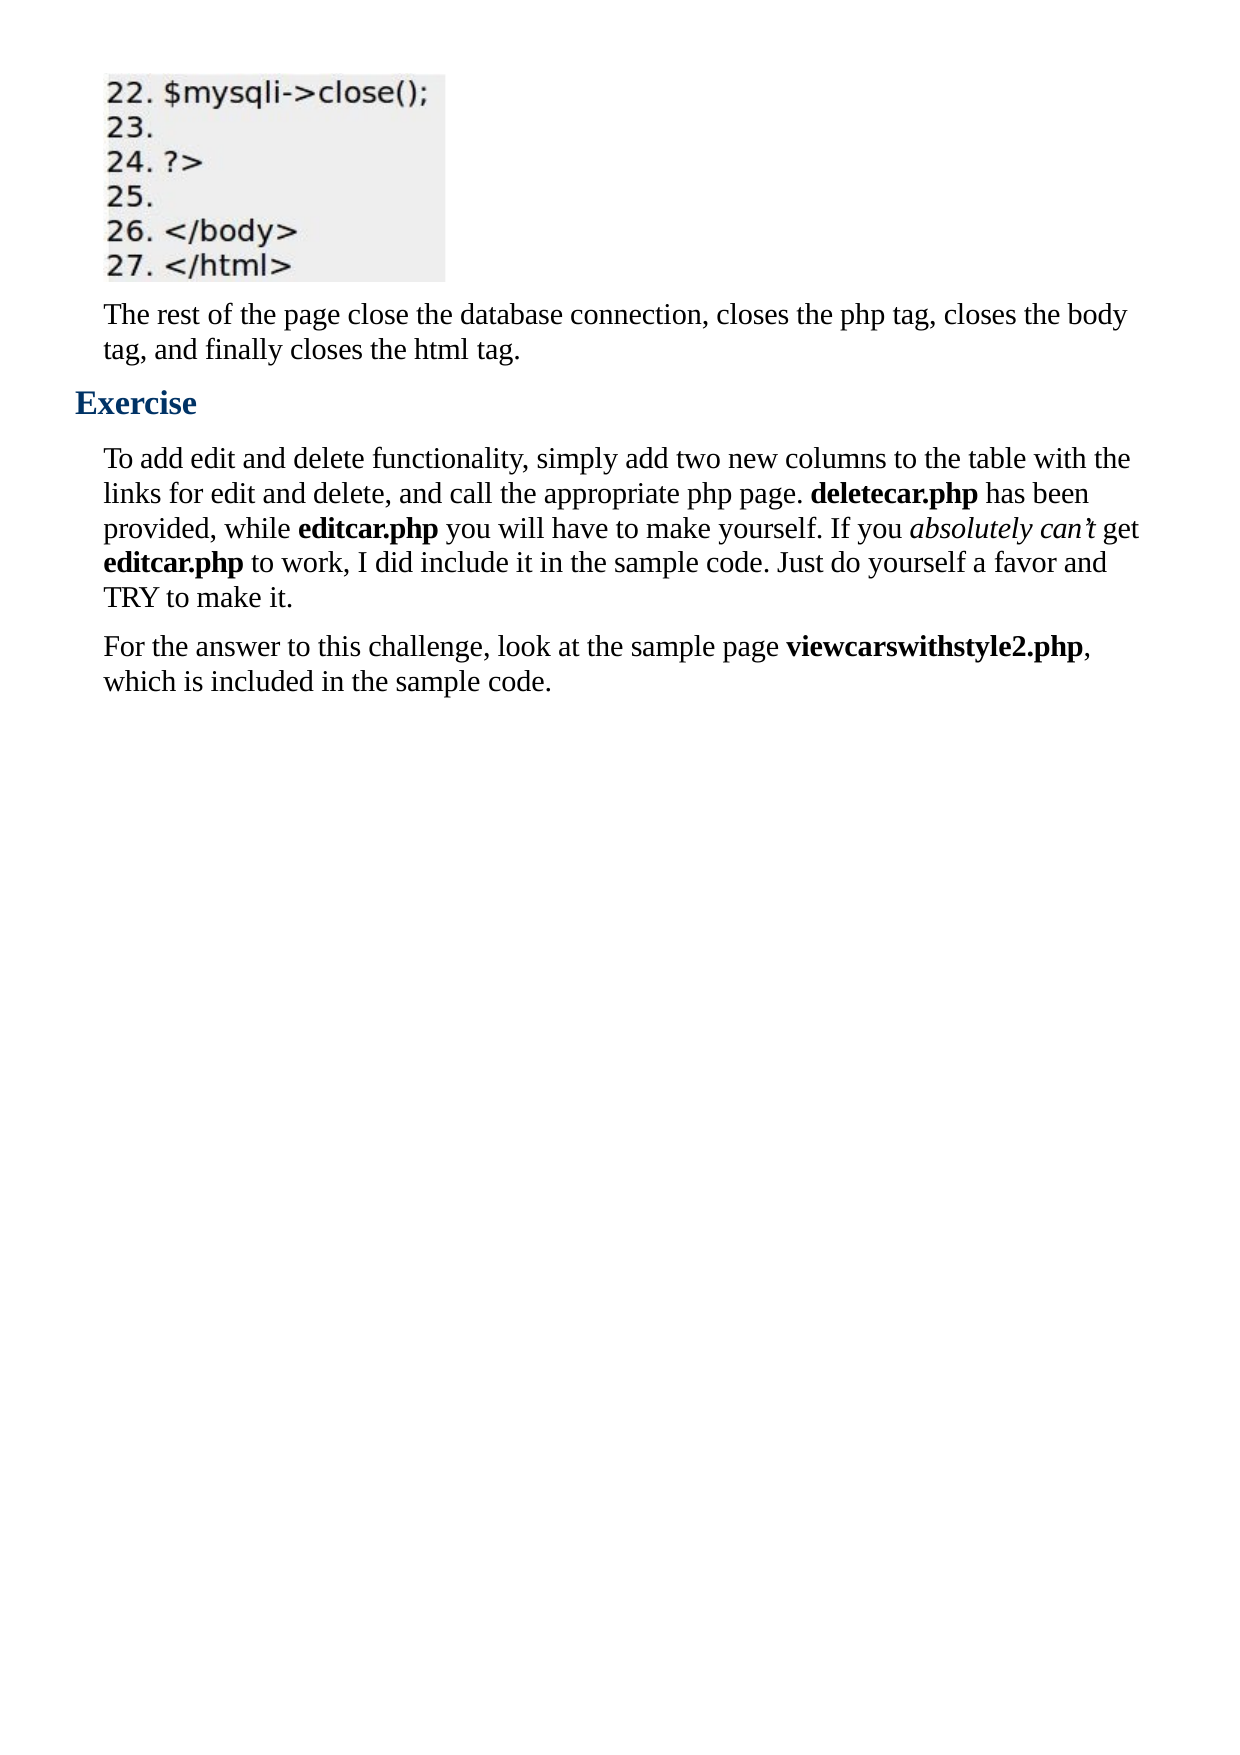

The rest of the page close the database connection, closes the php tag, closes the body  tag, and finally closes the html tag.
Exercise
To add edit and delete functionality, simply add two new columns to the table with the  links for edit and delete, and call the appropriate php page. deletecar.php has been  provided, while editcar.php you will have to make yourself. If you absolutely can’t get  editcar.php to work, I did include it in the sample code. Just do yourself a favor and  TRY to make it.
For the answer to this challenge, look at the sample page viewcarswithstyle2.php,  which is included in the sample code.